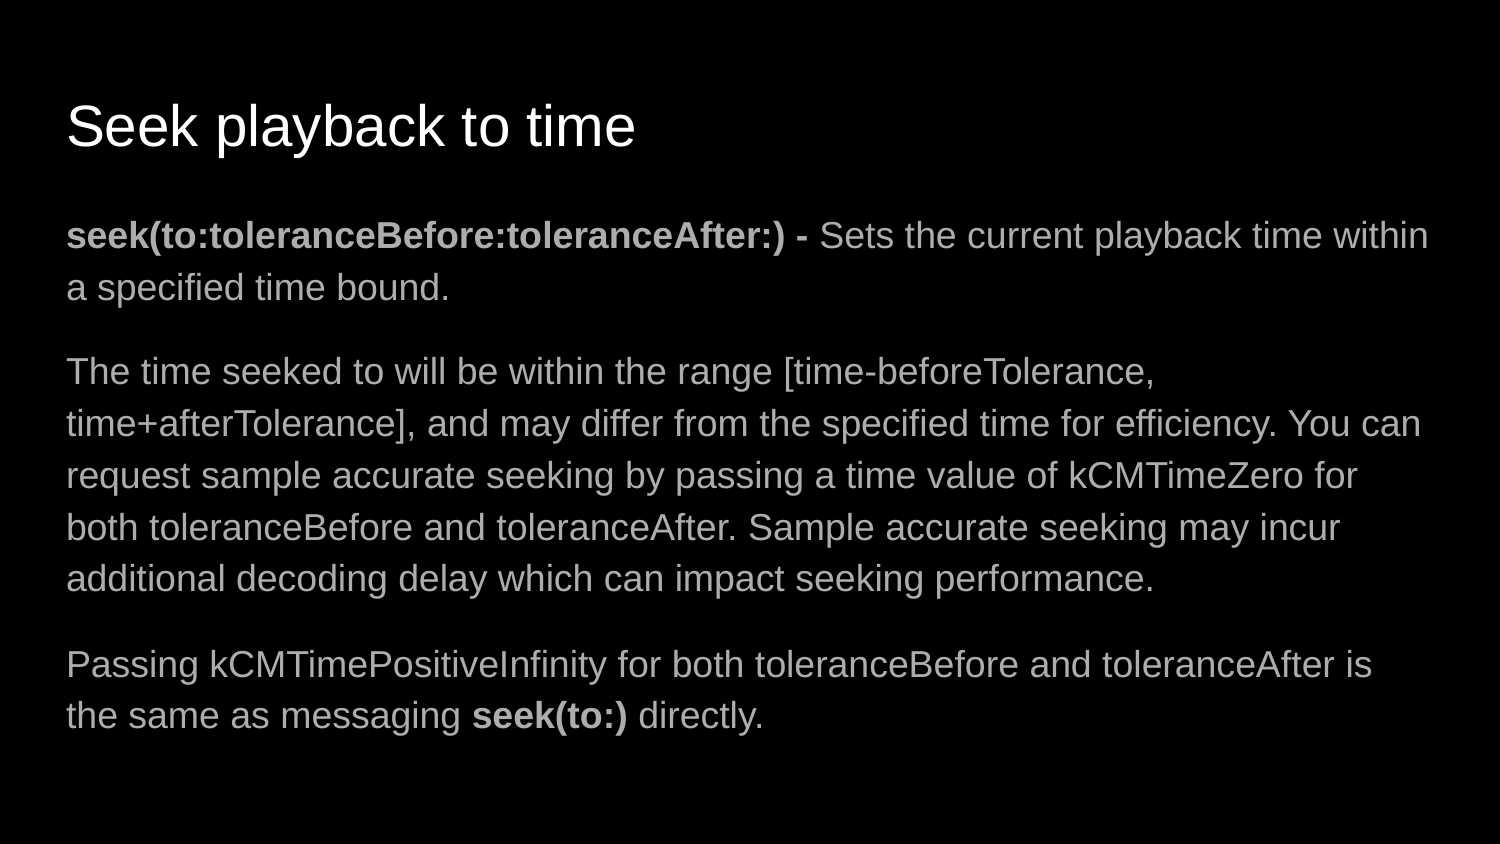

# Seek playback to time
seek(to:toleranceBefore:toleranceAfter:) - Sets the current playback time within a specified time bound.
The time seeked to will be within the range [time-beforeTolerance, time+afterTolerance], and may differ from the specified time for efficiency. You can request sample accurate seeking by passing a time value of kCMTimeZero for both toleranceBefore and toleranceAfter. Sample accurate seeking may incur additional decoding delay which can impact seeking performance.
Passing kCMTimePositiveInfinity for both toleranceBefore and toleranceAfter is the same as messaging seek(to:) directly.